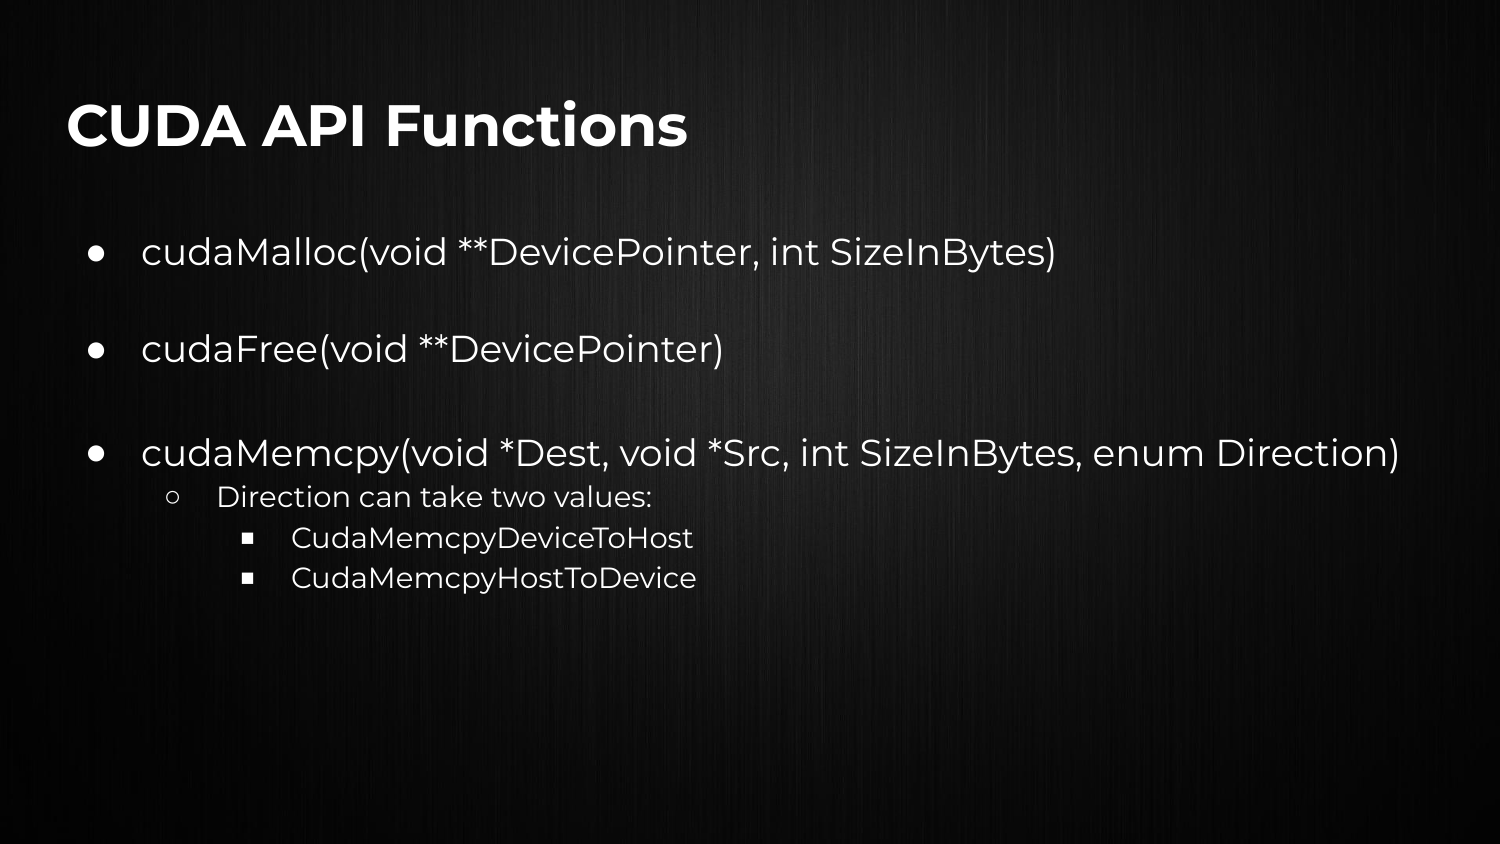

# CUDA API Functions
cudaMalloc(void **DevicePointer, int SizeInBytes)
cudaFree(void **DevicePointer)
cudaMemcpy(void *Dest, void *Src, int SizeInBytes, enum Direction)
Direction can take two values:
CudaMemcpyDeviceToHost
CudaMemcpyHostToDevice